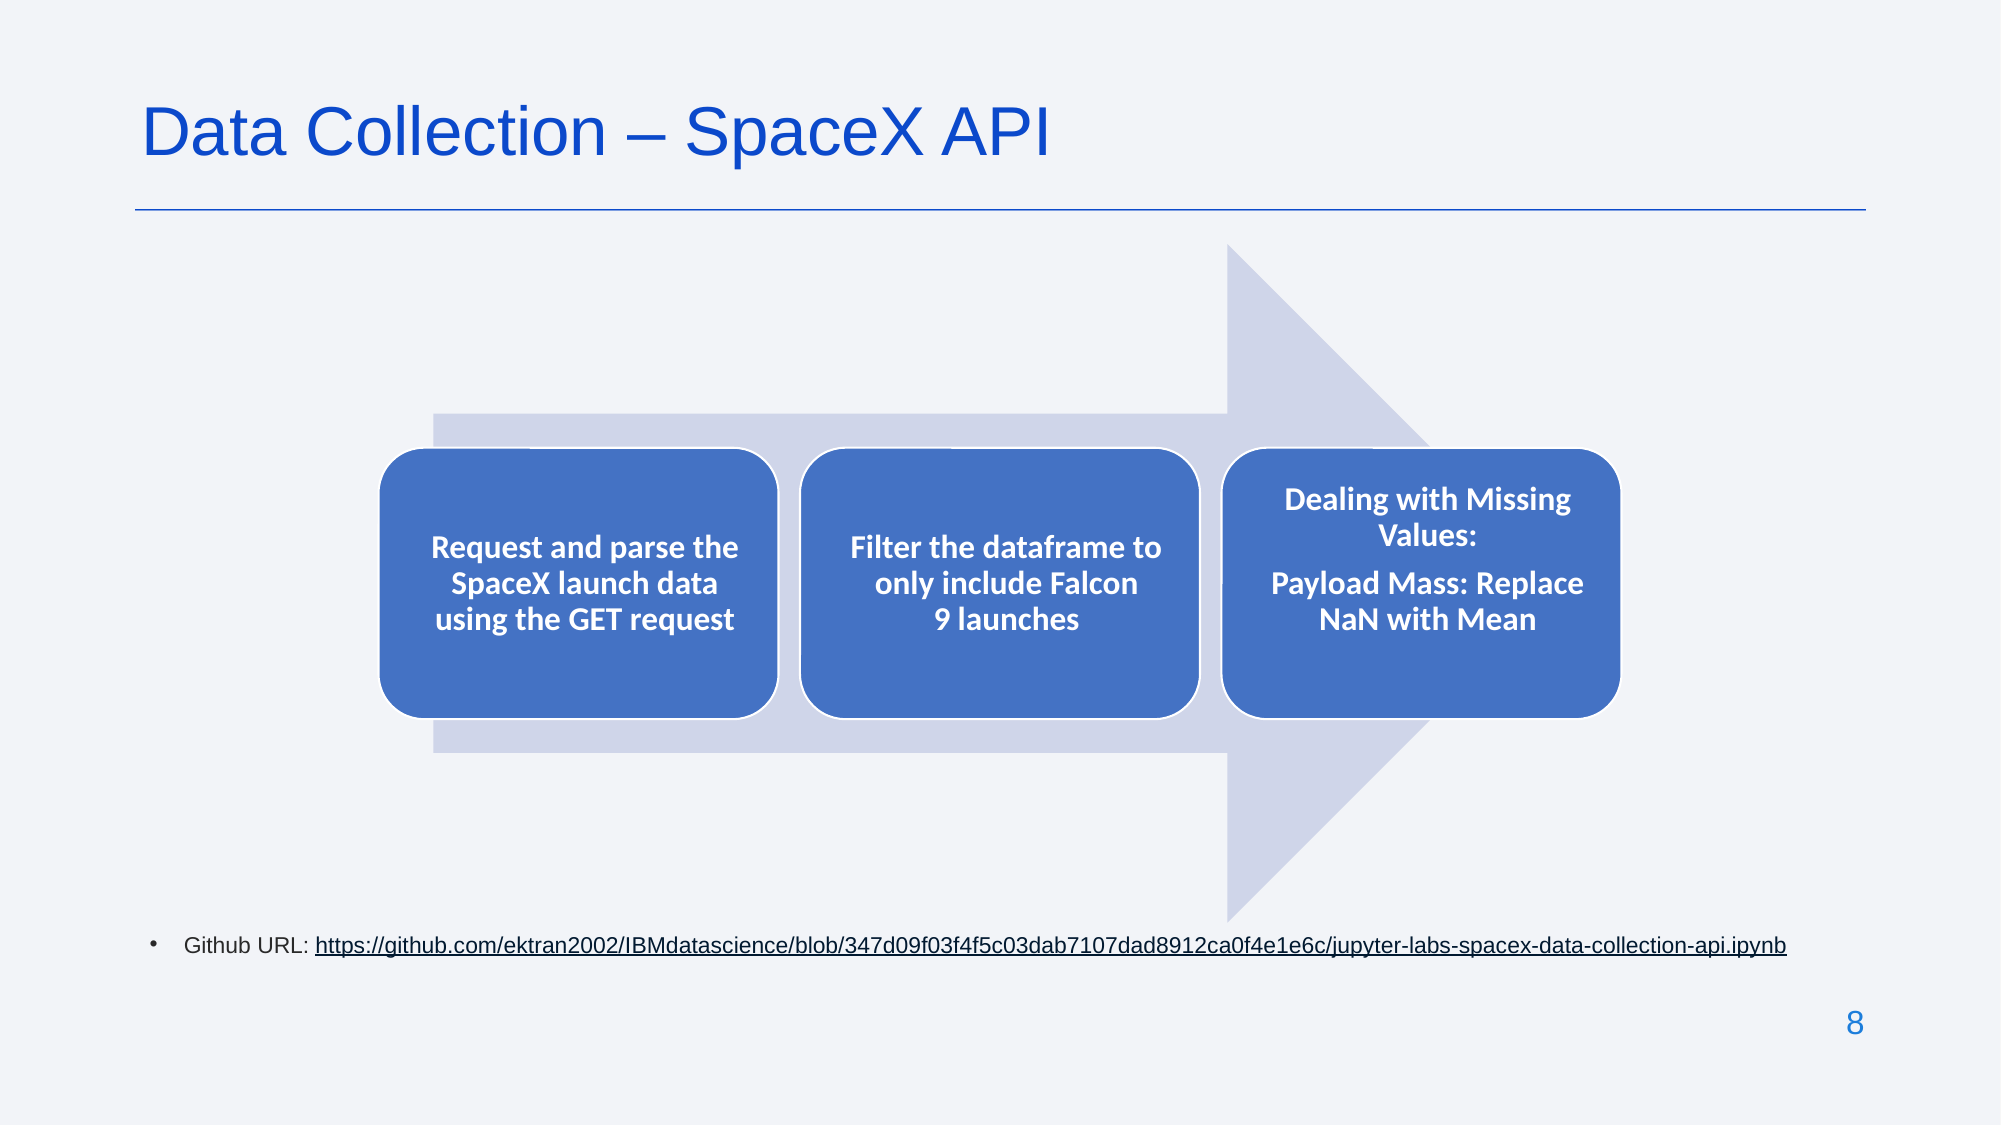

Data Collection – SpaceX API
Request and parse the SpaceX launch data using the GET request
Filter the dataframe to only include Falcon 9 launches
Dealing with Missing Values:
Payload Mass: Replace NaN with Mean

Github URL: https://github.com/ektran2002/IBMdatascience/blob/347d09f03f4f5c03dab7107dad8912ca0f4e1e6c/jupyter-labs-spacex-data-collection-api.ipynb

8